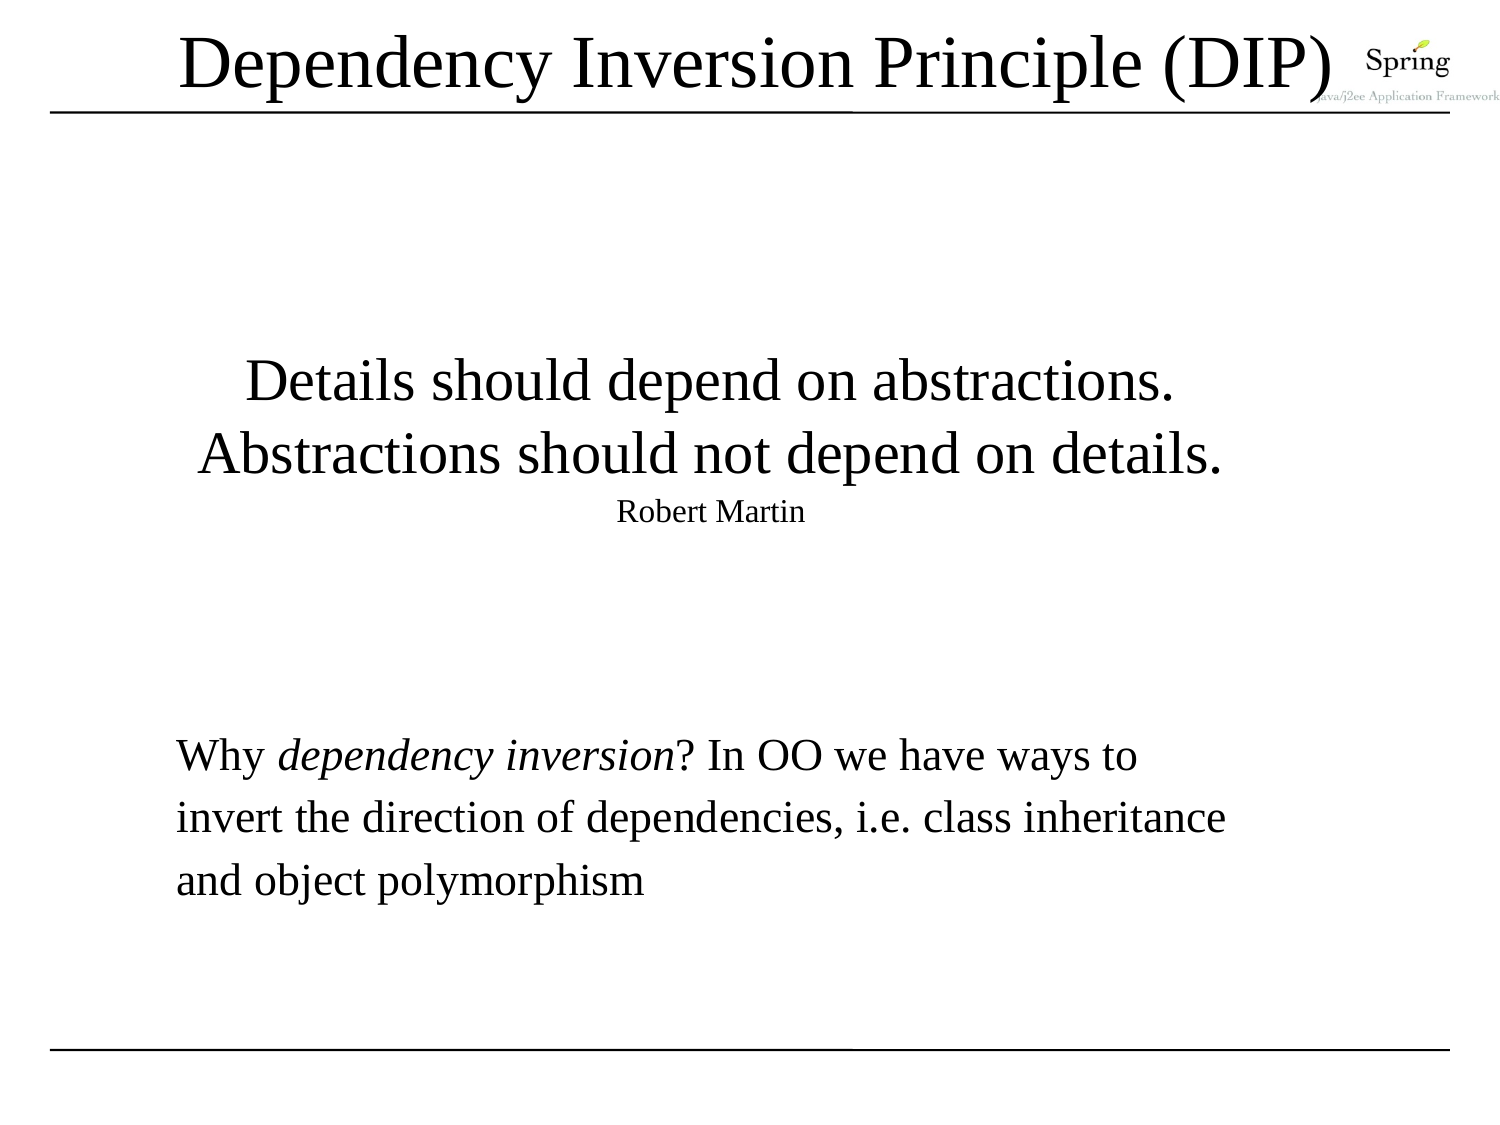

# Dependency Inversion Principle (DIP)‏
Details should depend on abstractions.
Abstractions should not depend on details.
Robert Martin
Why dependency inversion? In OO we have ways to
invert the direction of dependencies, i.e. class inheritance
and object polymorphism